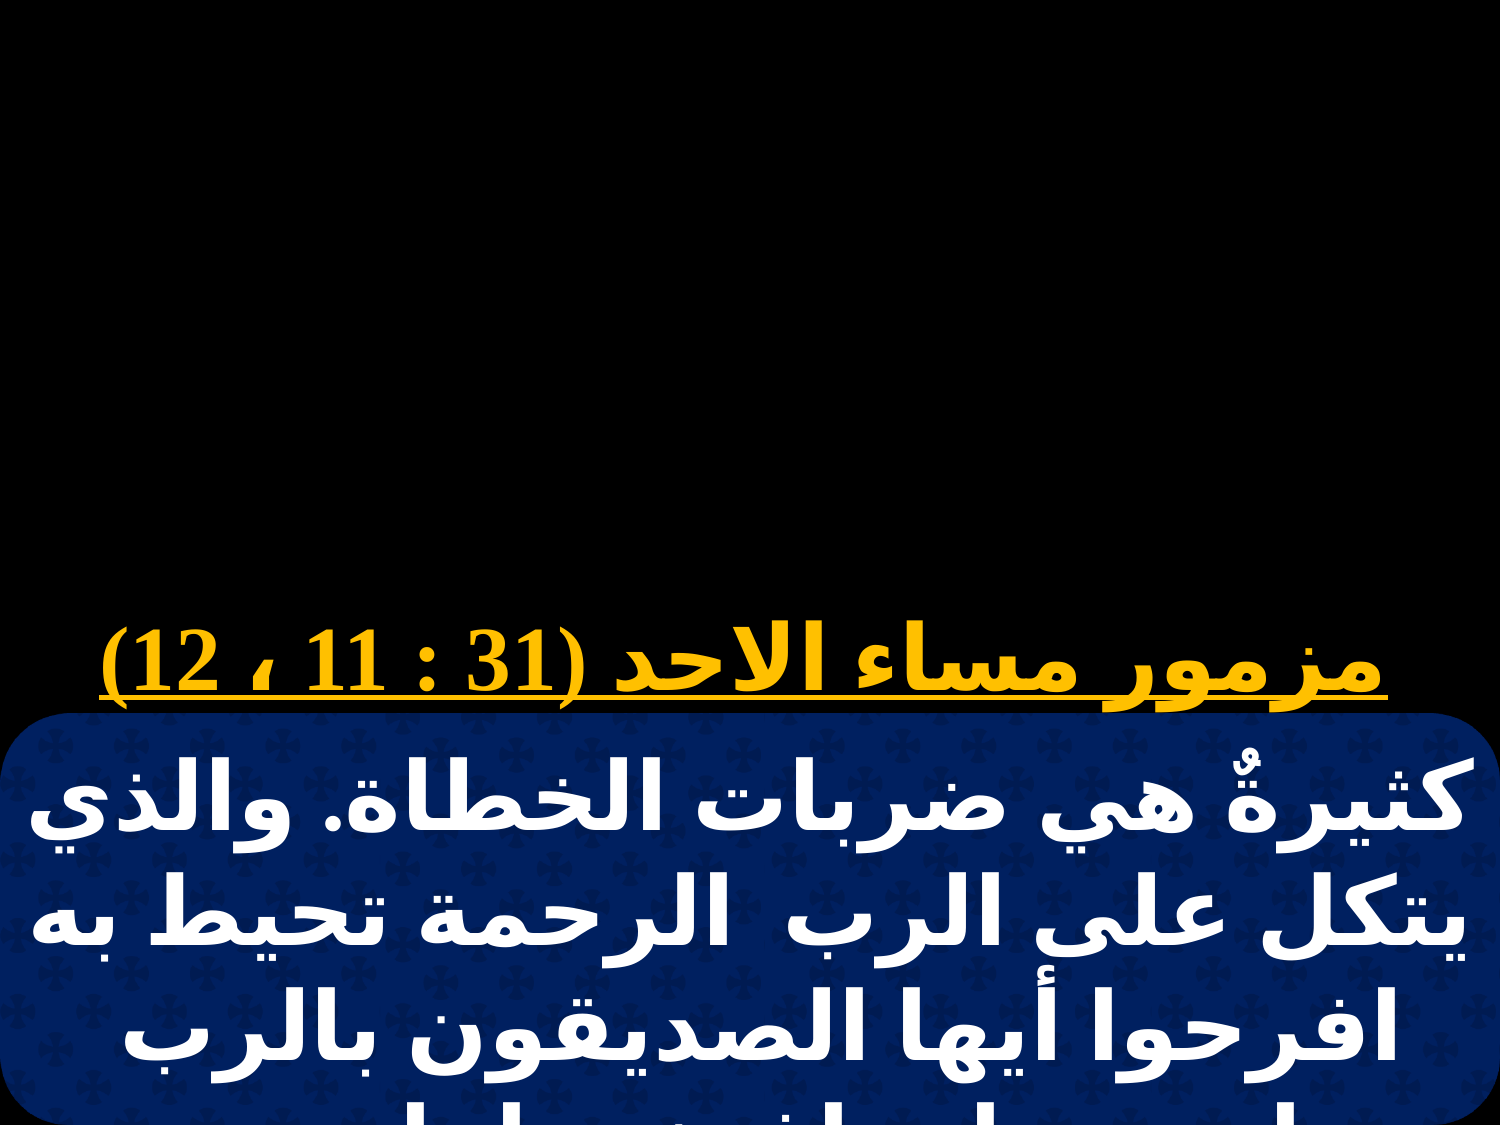

# مساء الاحد الرابع
مزمور مساء الاحد (31 : 11 ، 12)
كثيرةٌ هي ضربات الخطاة. والذي يتكل على الرب  الرحمة تحيط به افرحوا أيها الصديقون بالرب  وابتهجوا، وافتخروا يا جميع مستقيمي القلوب.